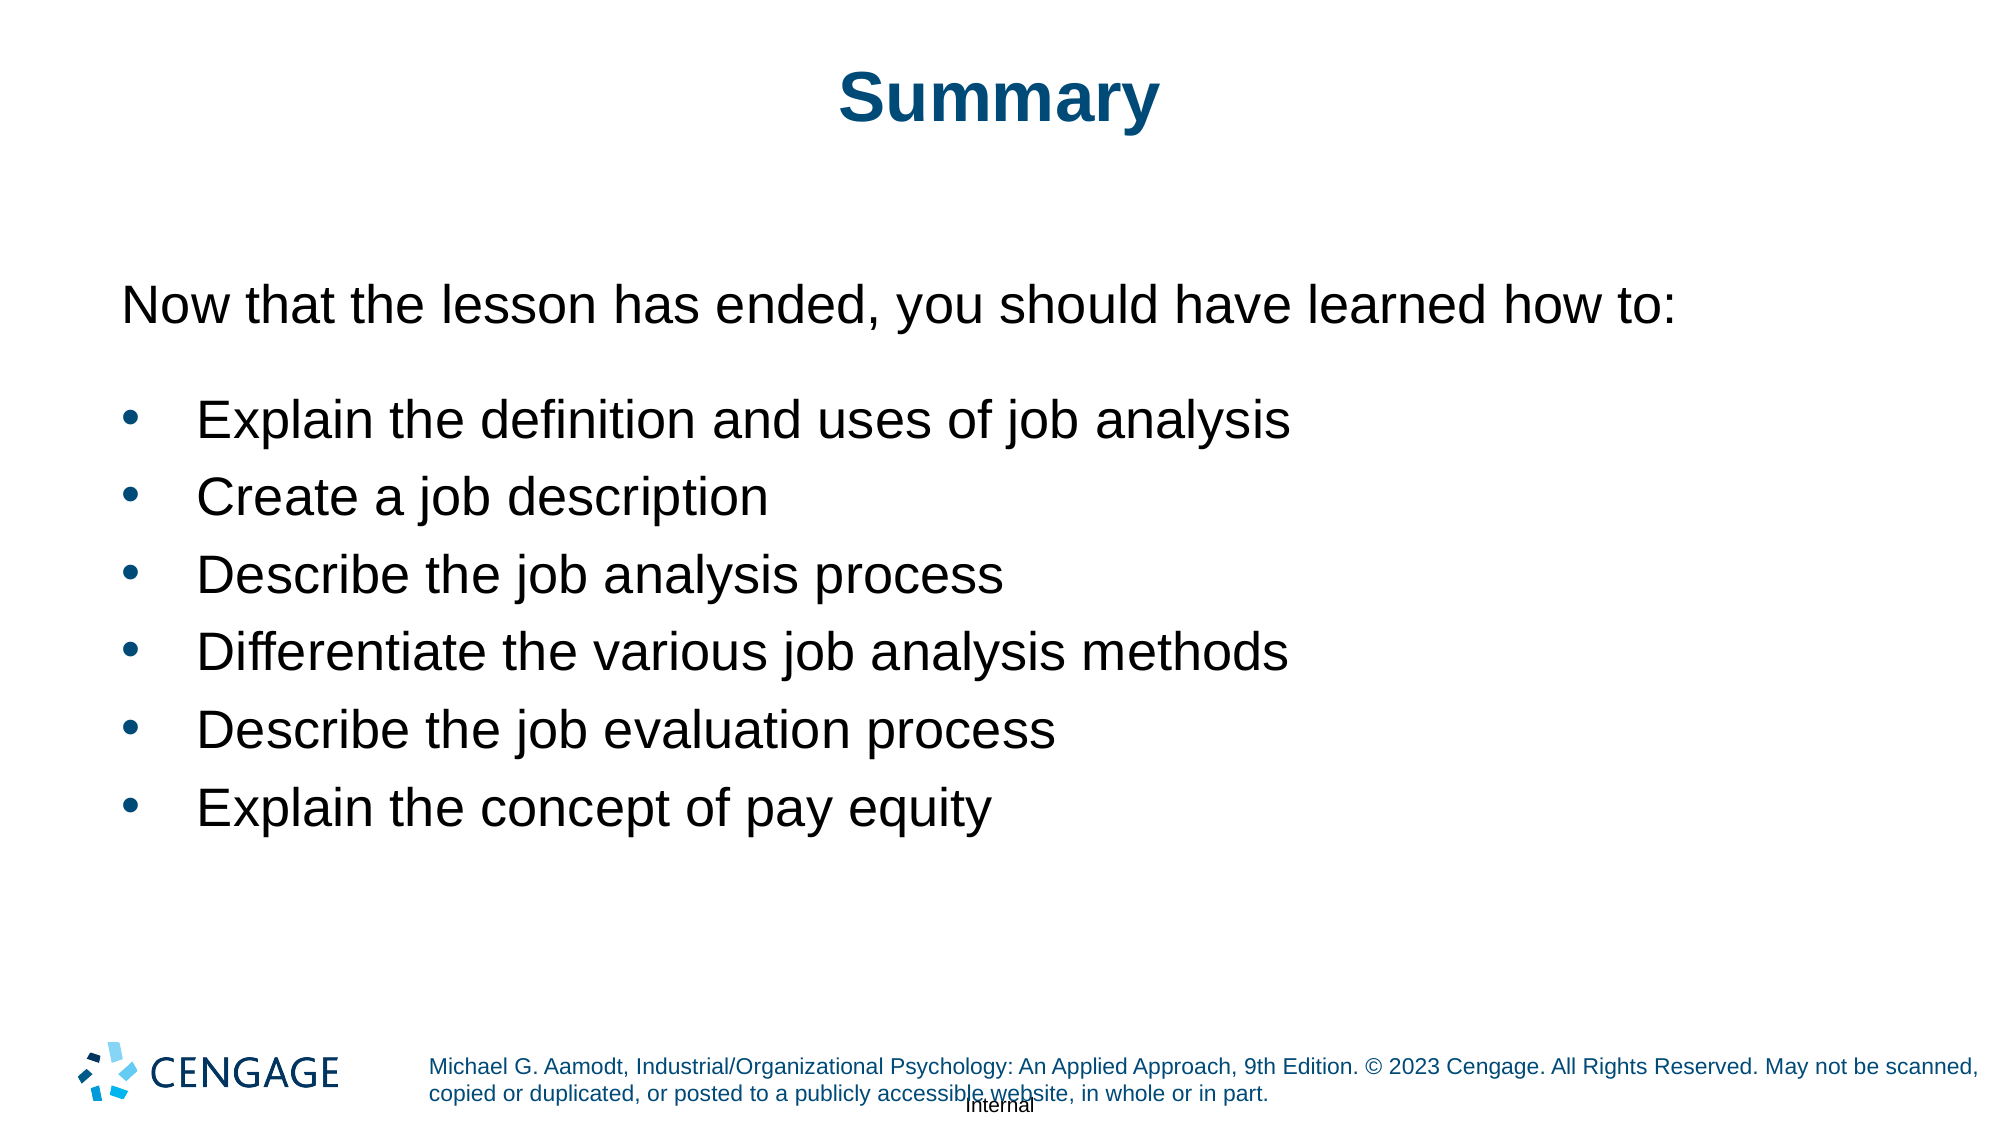

# Summary
Now that the lesson has ended, you should have learned how to:
Explain the definition and uses of job analysis
Create a job description
Describe the job analysis process
Differentiate the various job analysis methods
Describe the job evaluation process
Explain the concept of pay equity